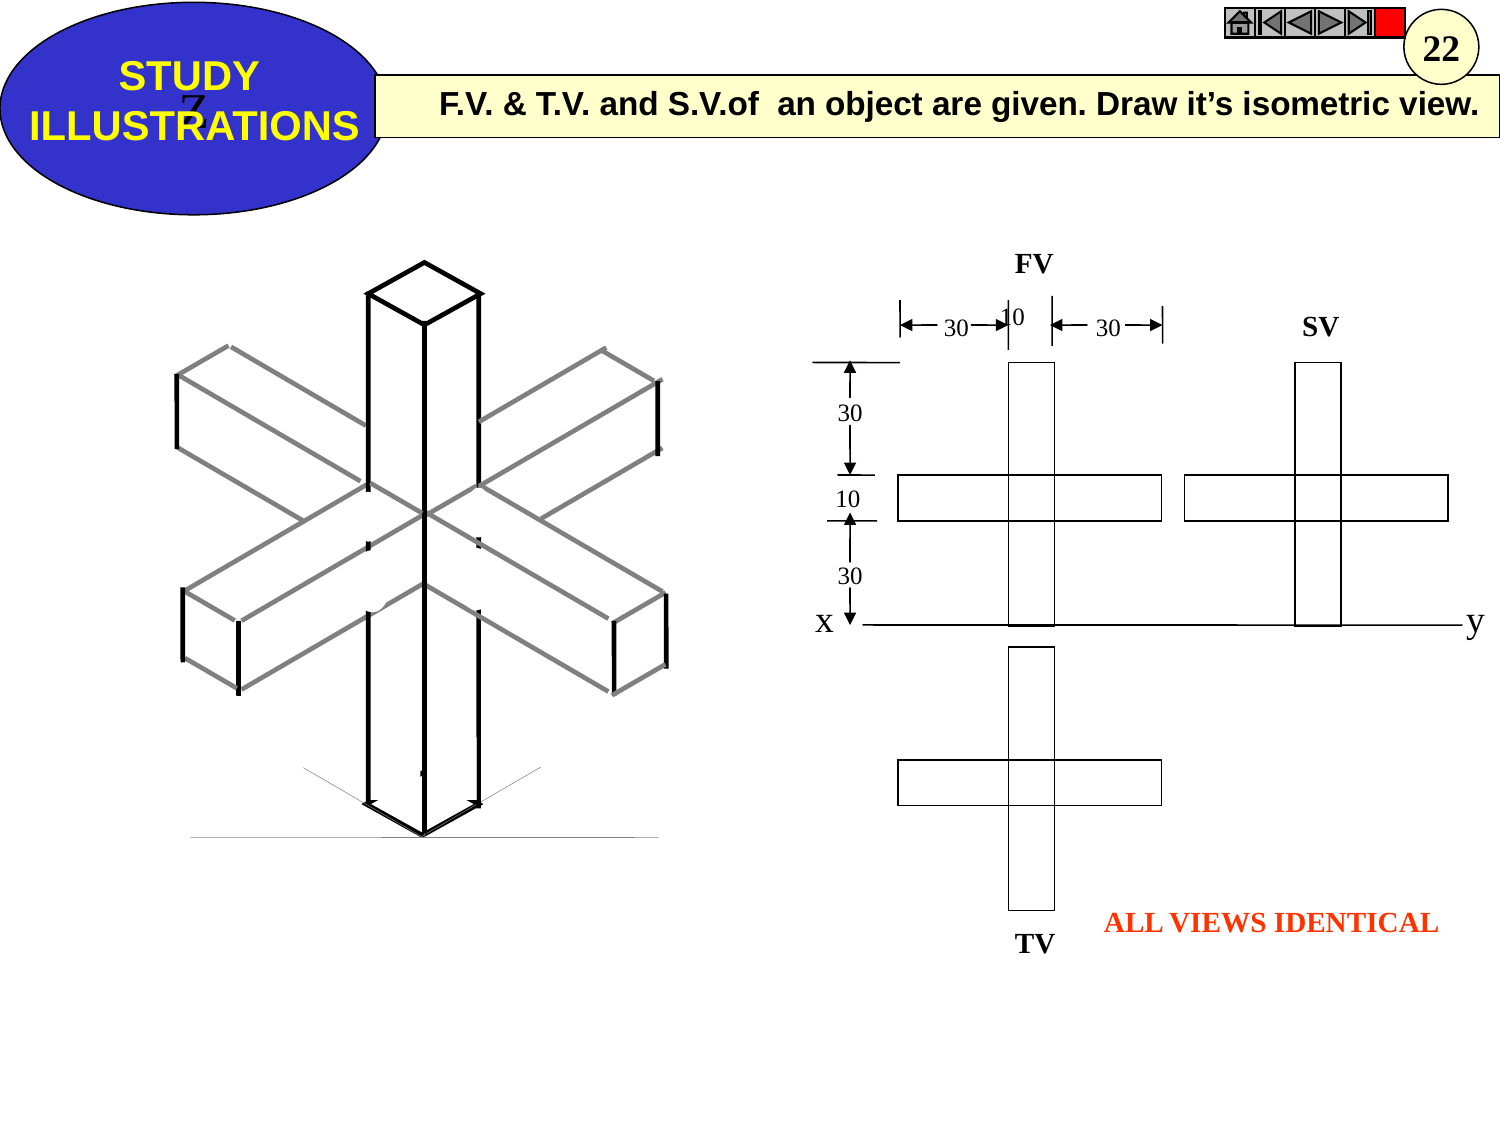

Z
STUDY
ILLUSTRATIONS

22

F.V. & T.V. and S.V.of  an object are given. Draw it’s isometric view.
FV
10

SV
30
30

30

10

30
x

y

ALL VIEWS IDENTICAL
TV